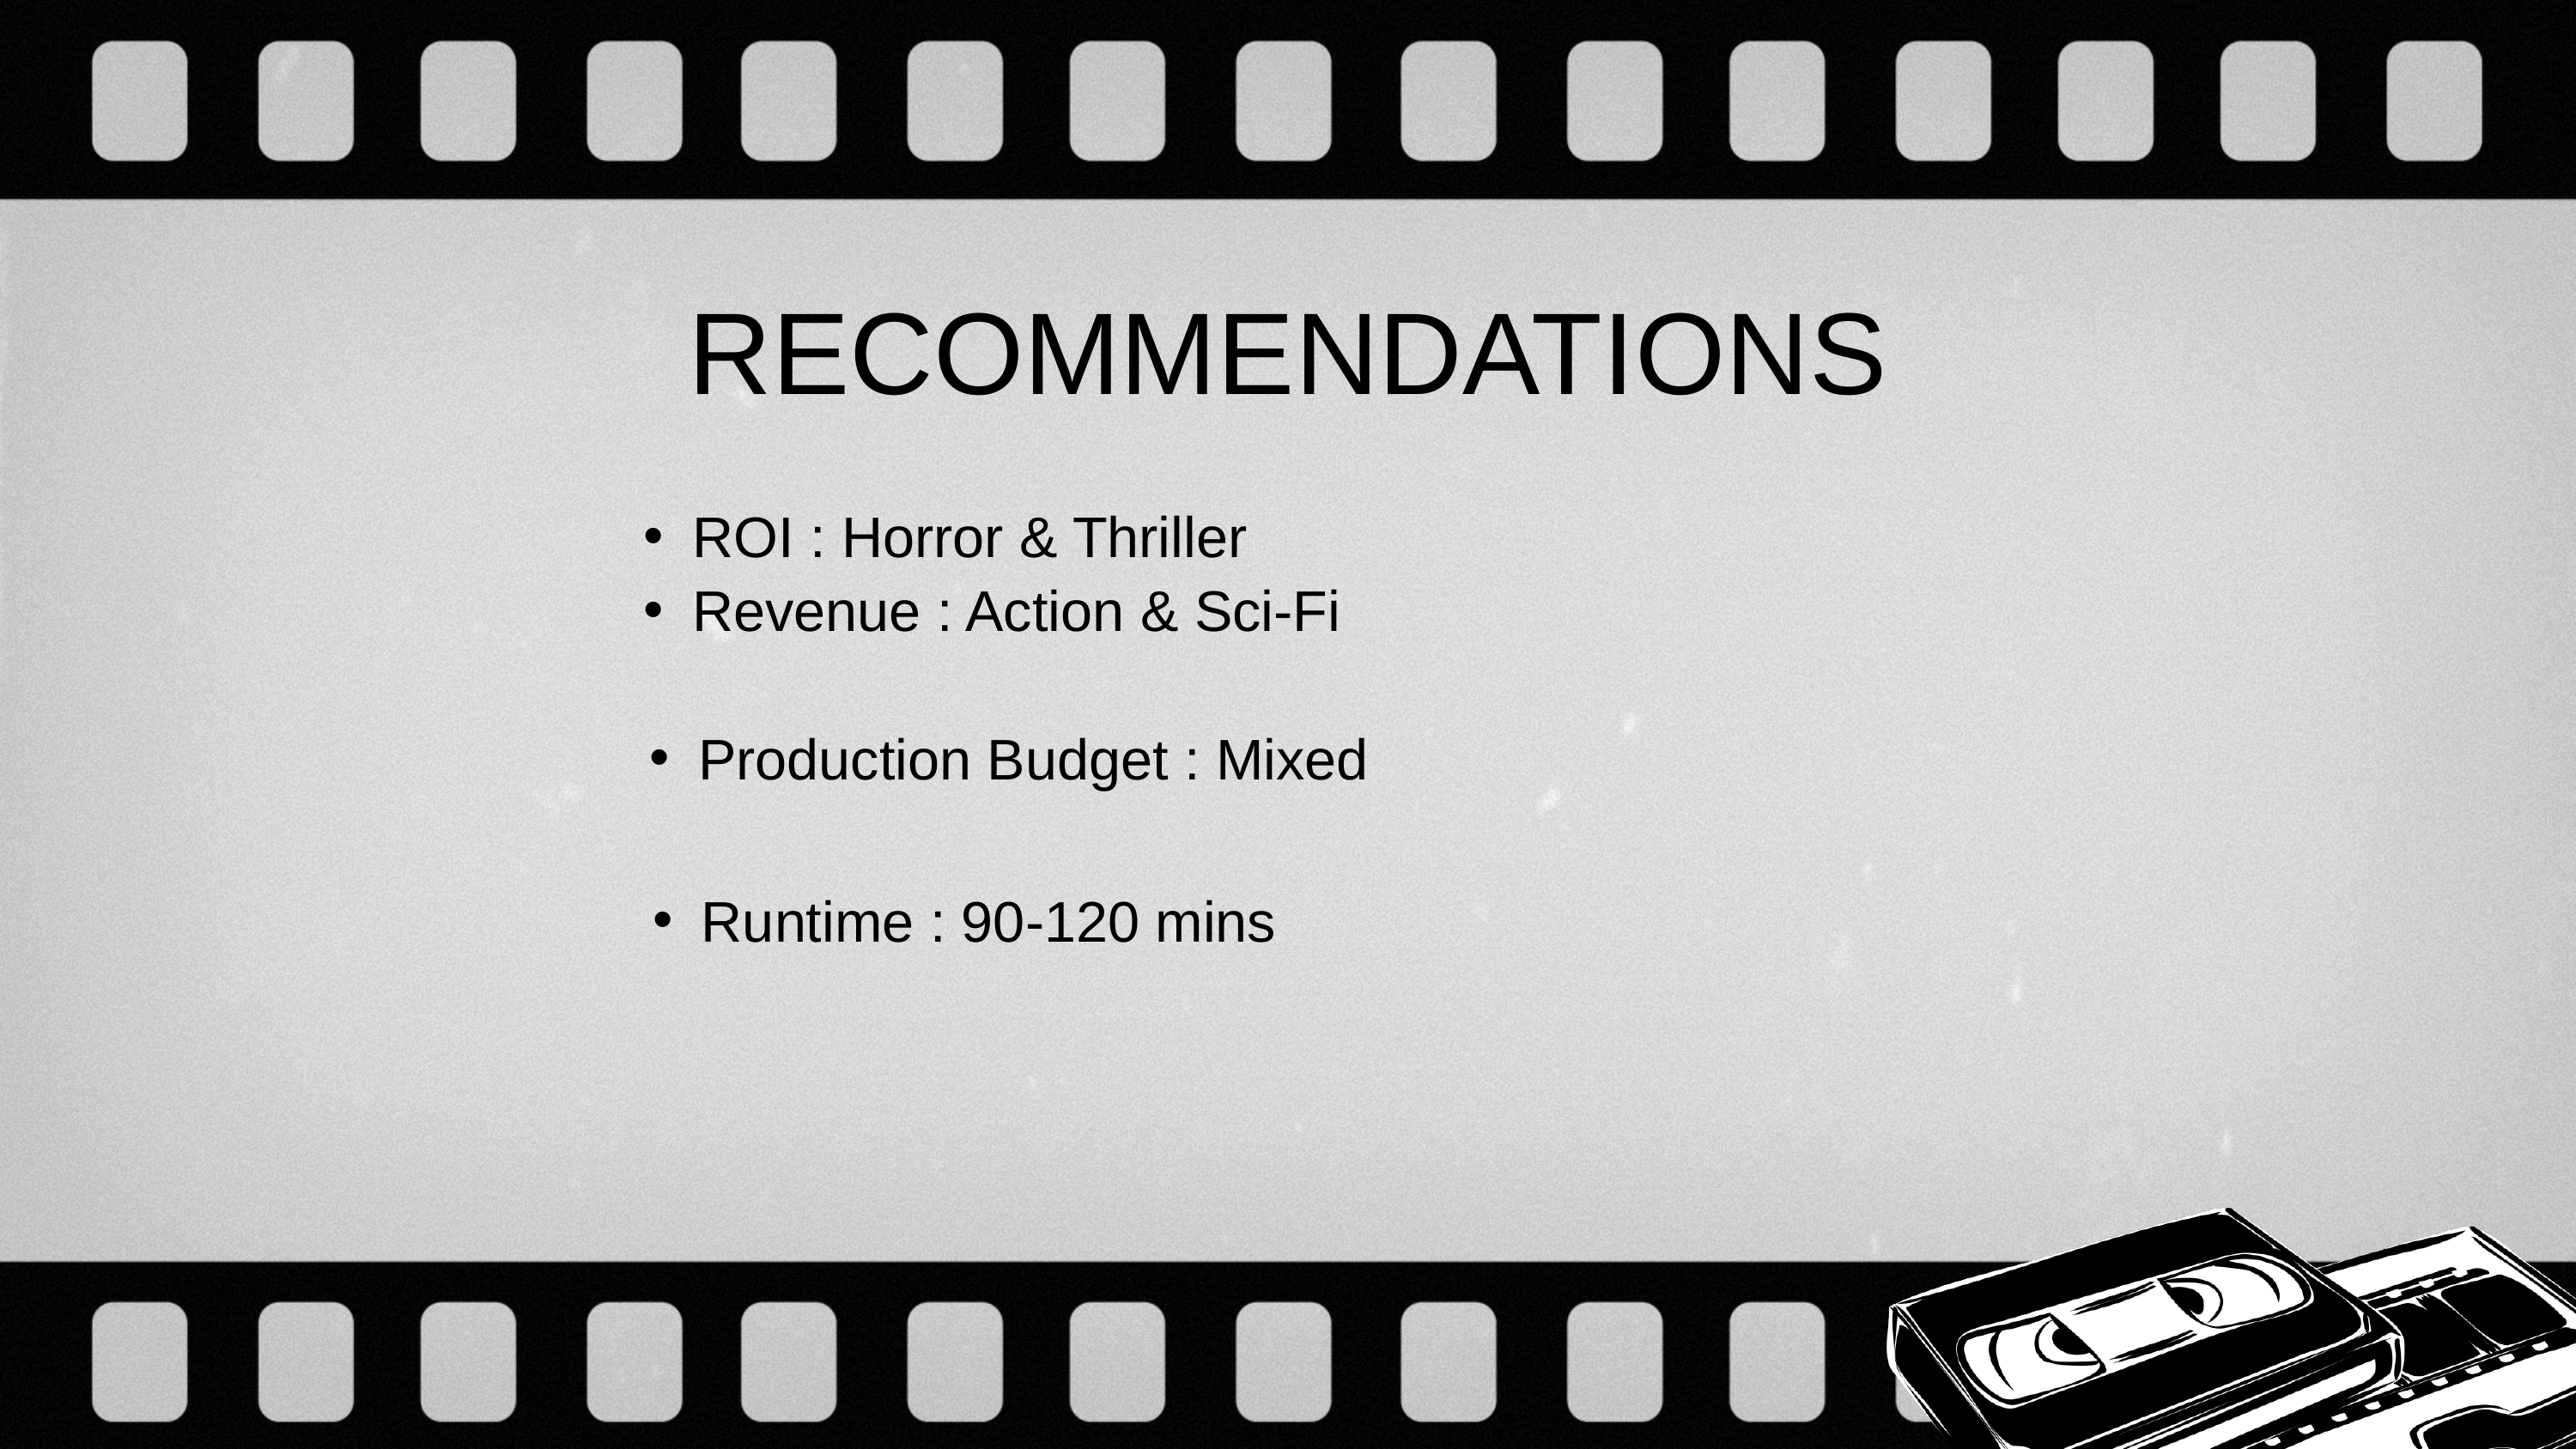

RECOMMENDATIONS
ROI : Horror & Thriller
Revenue : Action & Sci-Fi
Production Budget : Mixed
Runtime : 90-120 mins